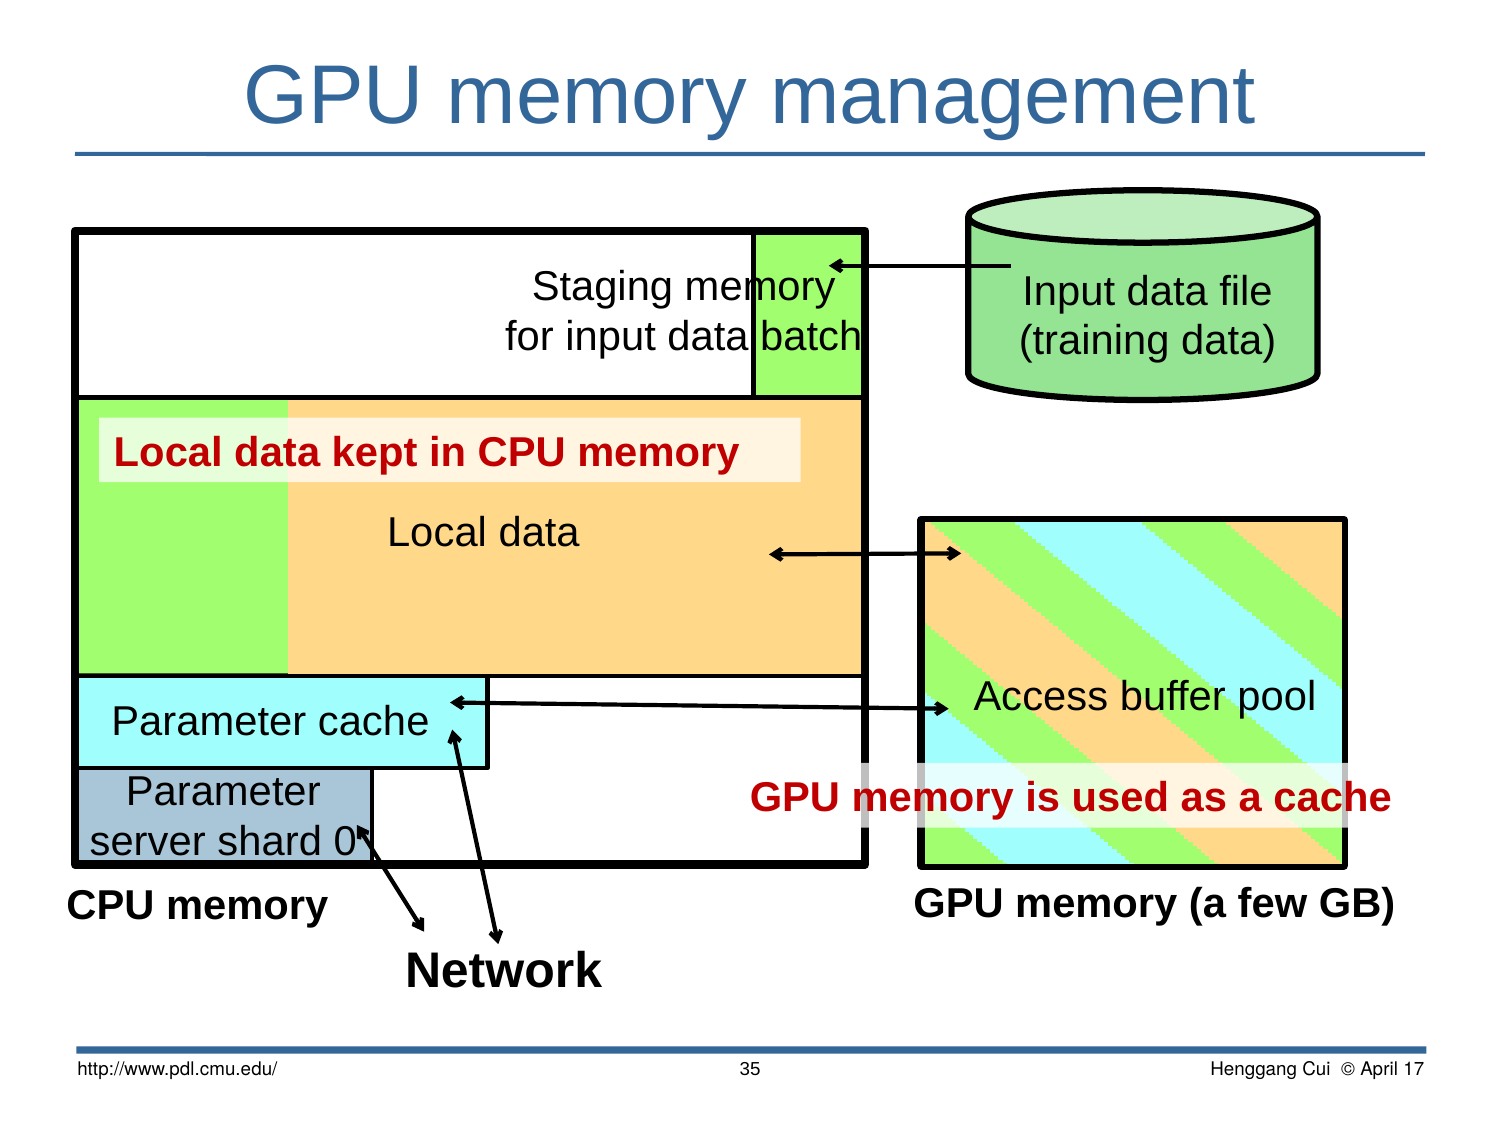

# GPU memory management

Staging memory
for input data batch
Input data file
(training data)

Local data
Local data kept in CPU memory

Access buffer pool

Parameter cache
Parameter server shard 0

GPU memory is used as a cache
GPU memory (a few GB)
CPU memory
Network
http://www.pdl.cmu.edu/
   Henggang Cui  © April 17
35